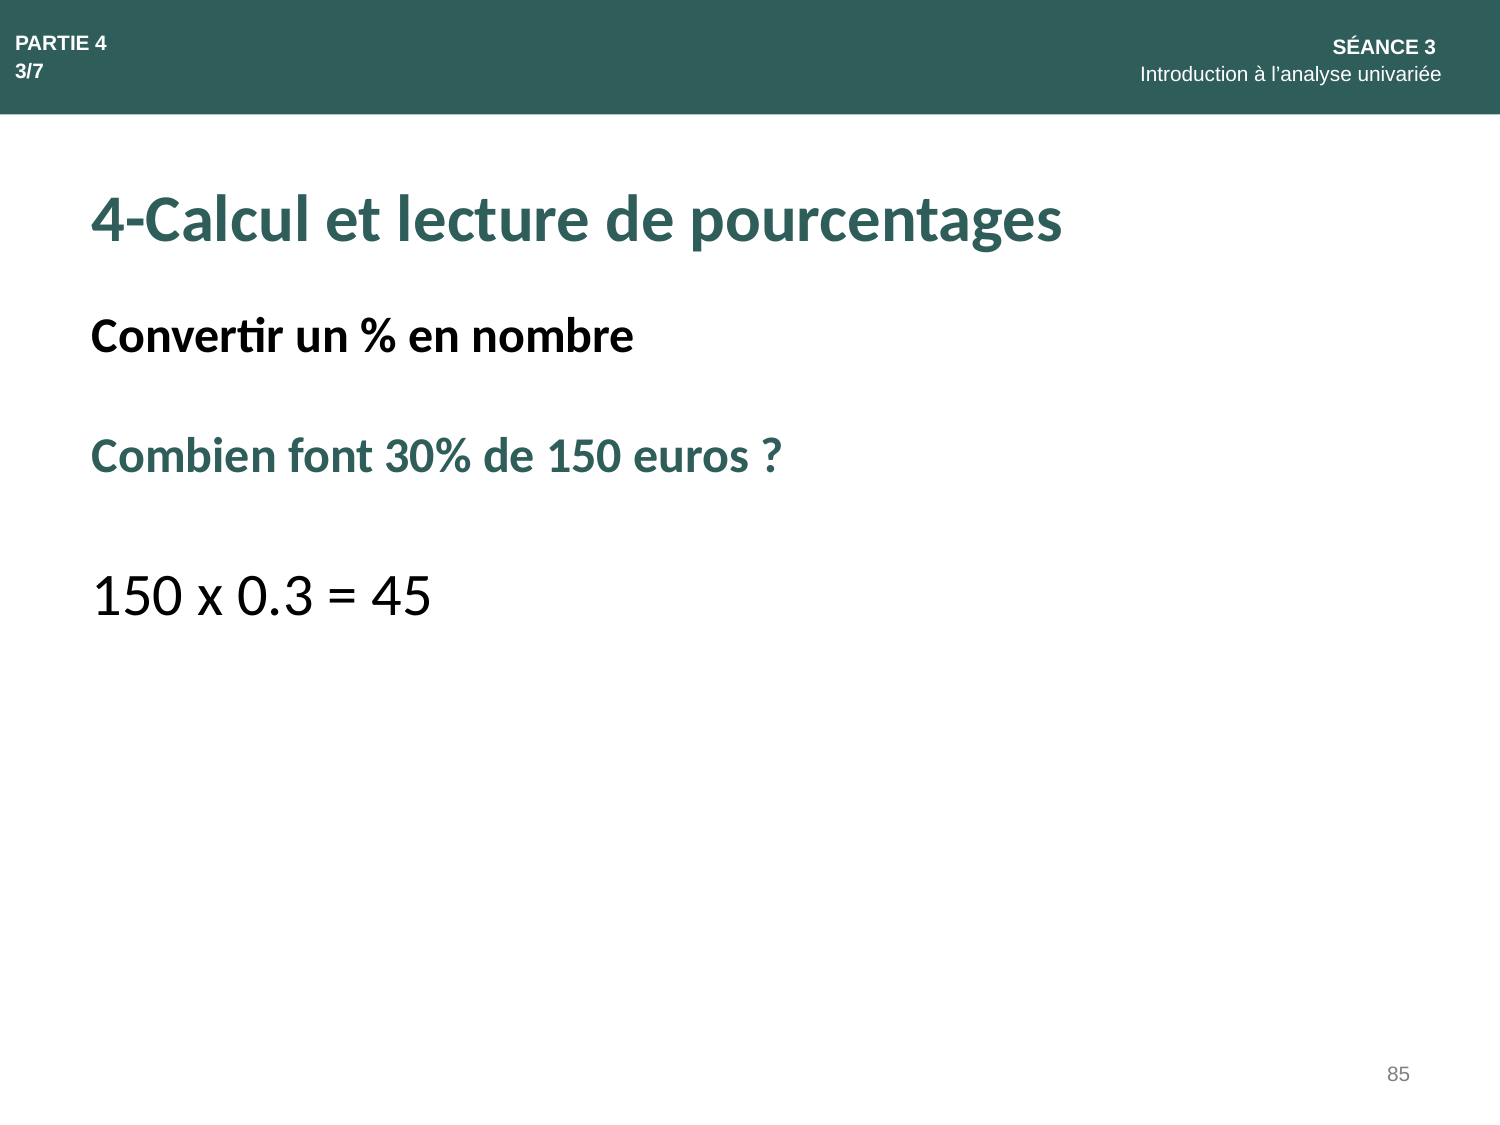

PARTIE 4
3/7

SÉANCE 3
Introduction à l’analyse univariée
4-Calcul et lecture de pourcentages

Convertir un % en nombre

Combien font 30% de 150 euros ?
150 x 0.3 = 45

85